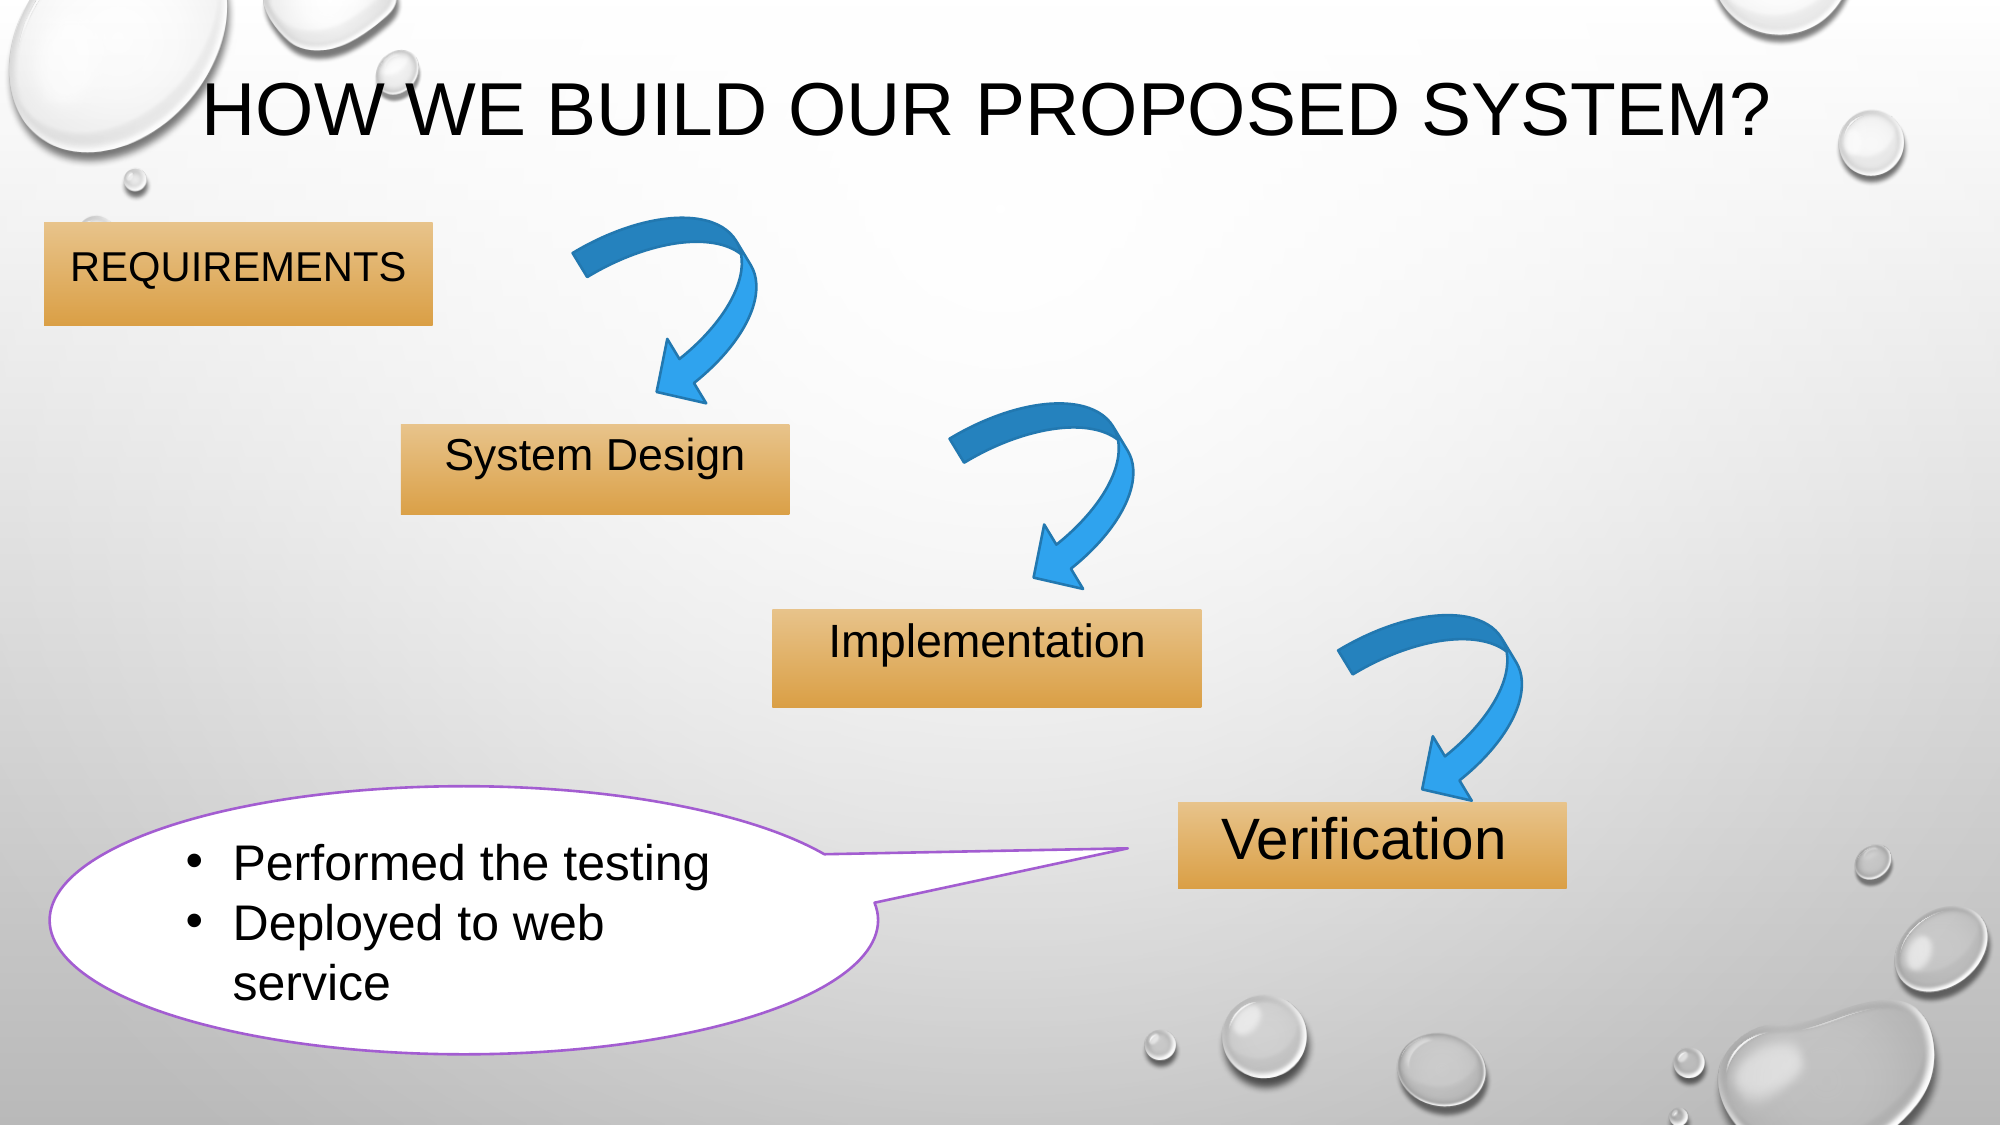

# How we build our proposed system?
Requirements

System Design
Implementation

Performed the testing
Deployed to web service
Verification